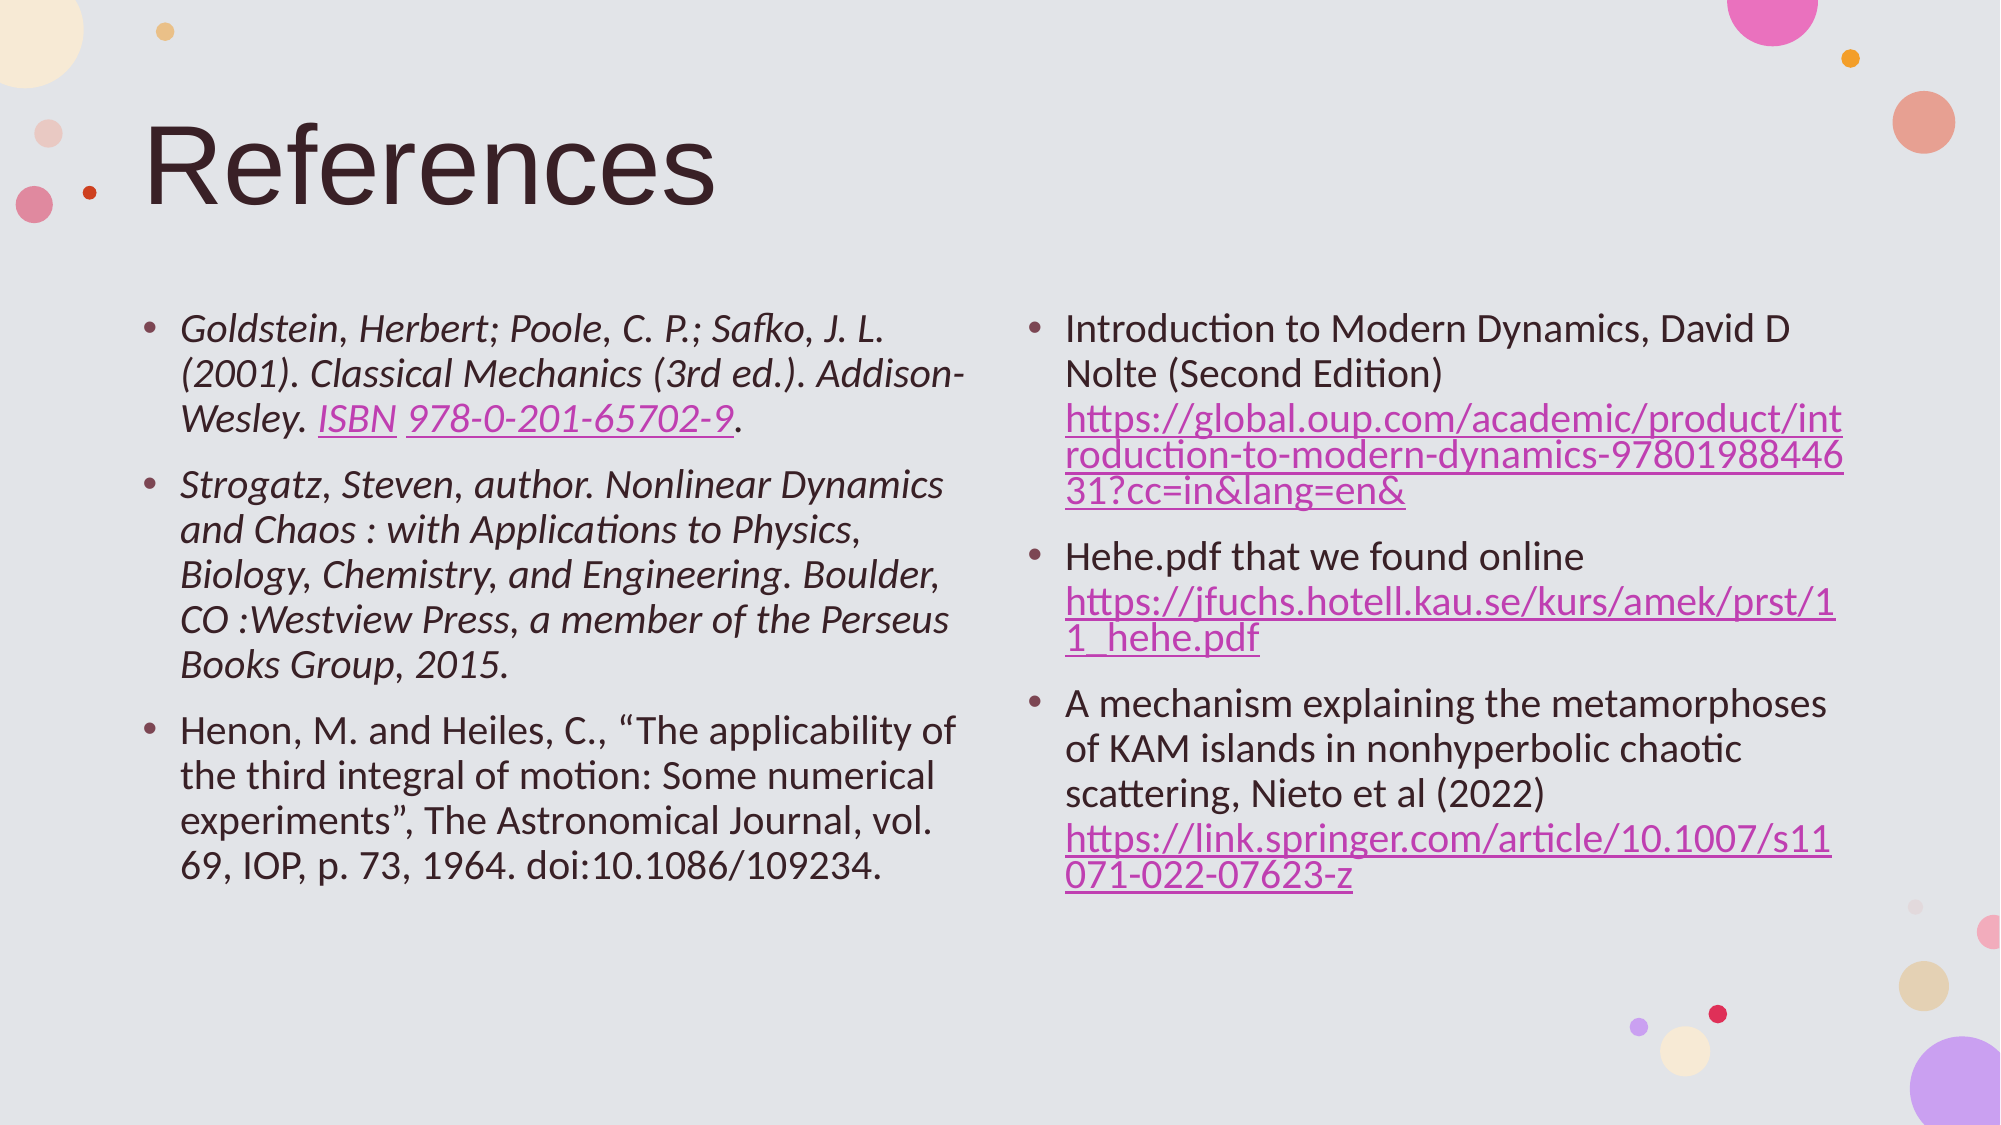

# References
Goldstein, Herbert; Poole, C. P.; Safko, J. L. (2001). Classical Mechanics (3rd ed.). Addison-Wesley. ISBN 978-0-201-65702-9.
Strogatz, Steven, author. Nonlinear Dynamics and Chaos : with Applications to Physics, Biology, Chemistry, and Engineering. Boulder, CO :Westview Press, a member of the Perseus Books Group, 2015.
Henon, M. and Heiles, C., “The applicability of the third integral of motion: Some numerical experiments”, The Astronomical Journal, vol. 69, IOP, p. 73, 1964. doi:10.1086/109234.

Introduction to Modern Dynamics, David D Nolte (Second Edition) https://global.oup.com/academic/product/introduction-to-modern-dynamics-9780198844631?cc=in&lang=en&
Hehe.pdf that we found online https://jfuchs.hotell.kau.se/kurs/amek/prst/11_hehe.pdf
A mechanism explaining the metamorphoses of KAM islands in nonhyperbolic chaotic scattering, Nieto et al (2022) https://link.springer.com/article/10.1007/s11071-022-07623-z